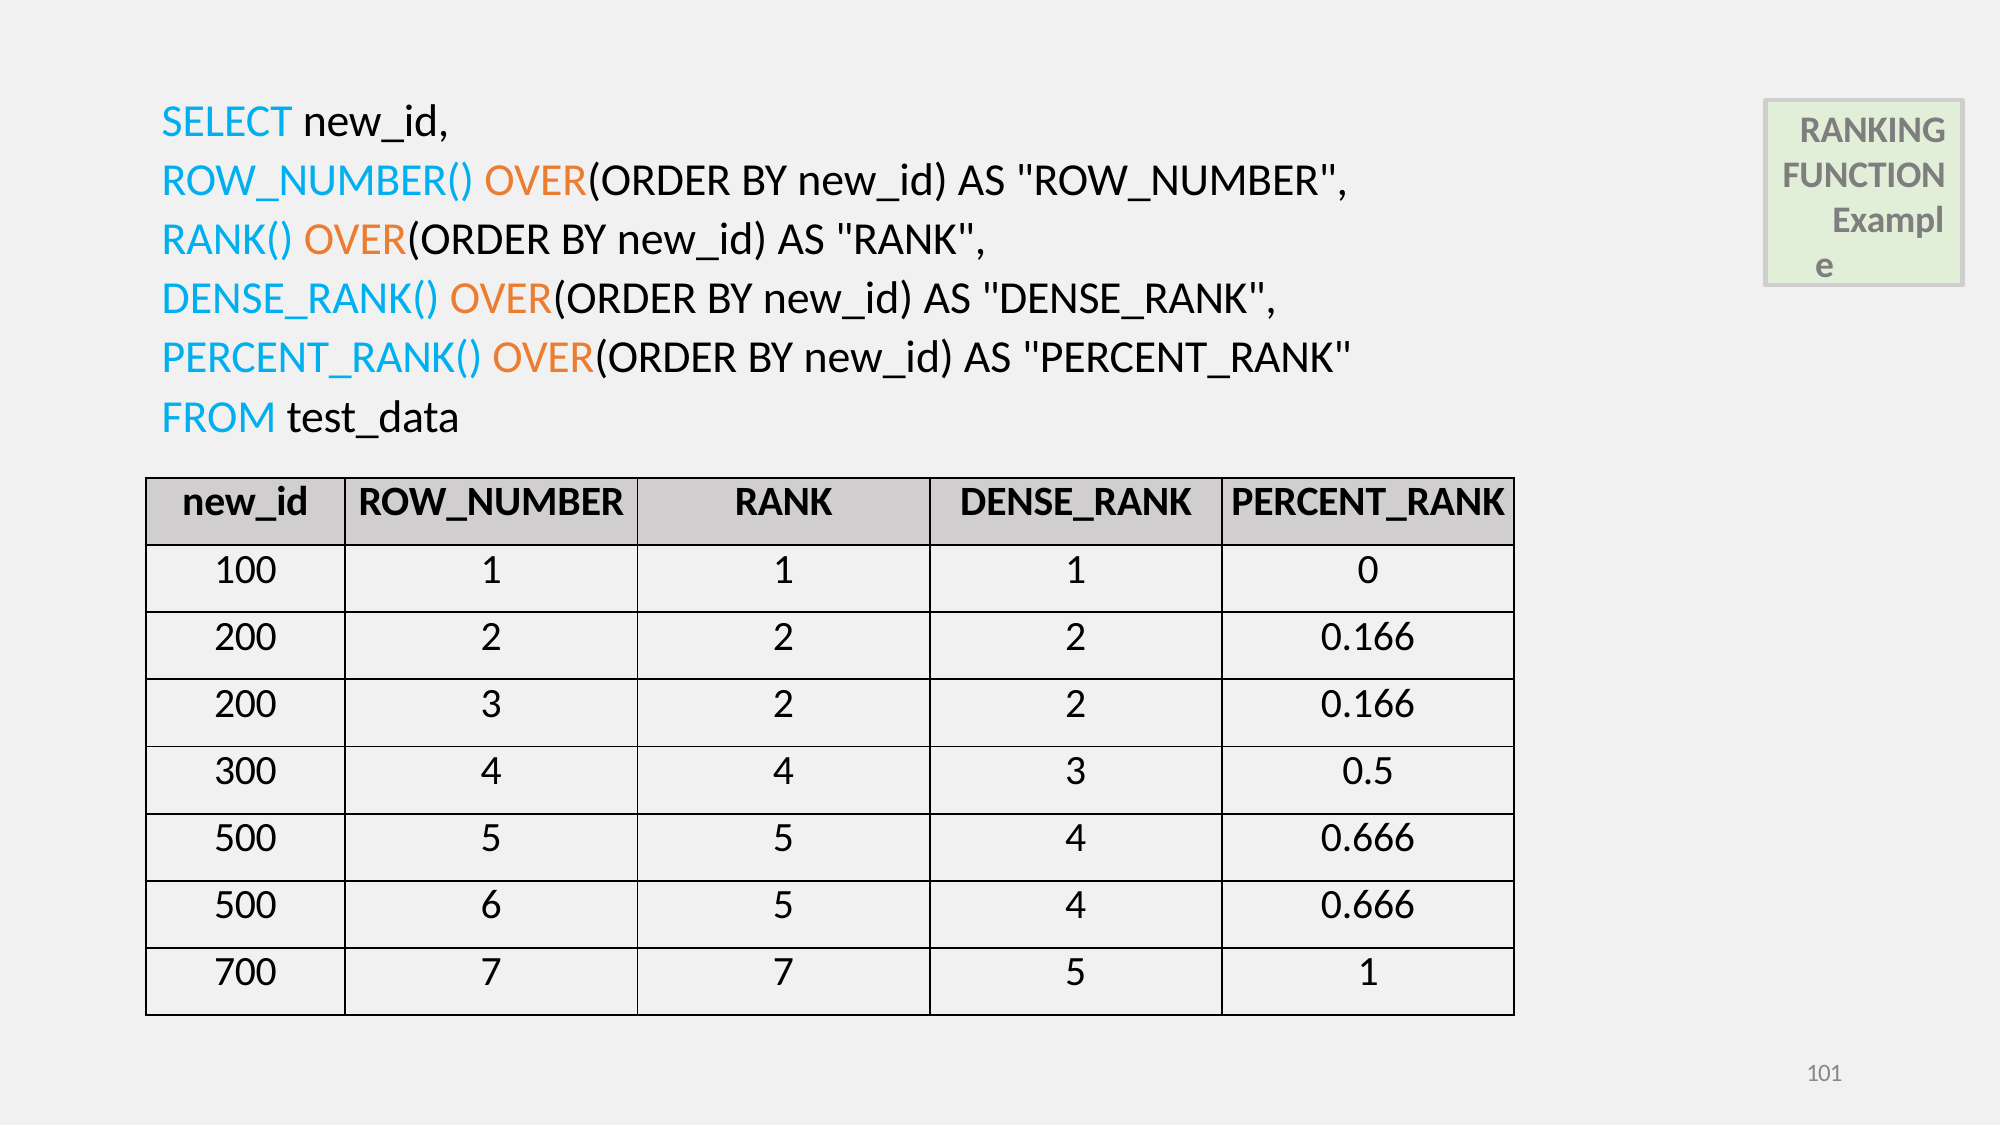

# SELECT new_id,
ROW_NUMBER() OVER(ORDER BY new_id) AS "ROW_NUMBER",
RANKING FUNCTION
Example
RANK() OVER(ORDER BY new_id) AS "RANK",
DENSE_RANK() OVER(ORDER BY new_id) AS "DENSE_RANK", PERCENT_RANK() OVER(ORDER BY new_id) AS "PERCENT_RANK"
FROM test_data
| new\_id | ROW\_NUMBER | RANK | DENSE\_RANK | PERCENT\_RANK |
| --- | --- | --- | --- | --- |
| 100 | 1 | 1 | 1 | 0 |
| 200 | 2 | 2 | 2 | 0.166 |
| 200 | 3 | 2 | 2 | 0.166 |
| 300 | 4 | 4 | 3 | 0.5 |
| 500 | 5 | 5 | 4 | 0.666 |
| 500 | 6 | 5 | 4 | 0.666 |
| 700 | 7 | 7 | 5 | 1 |
101